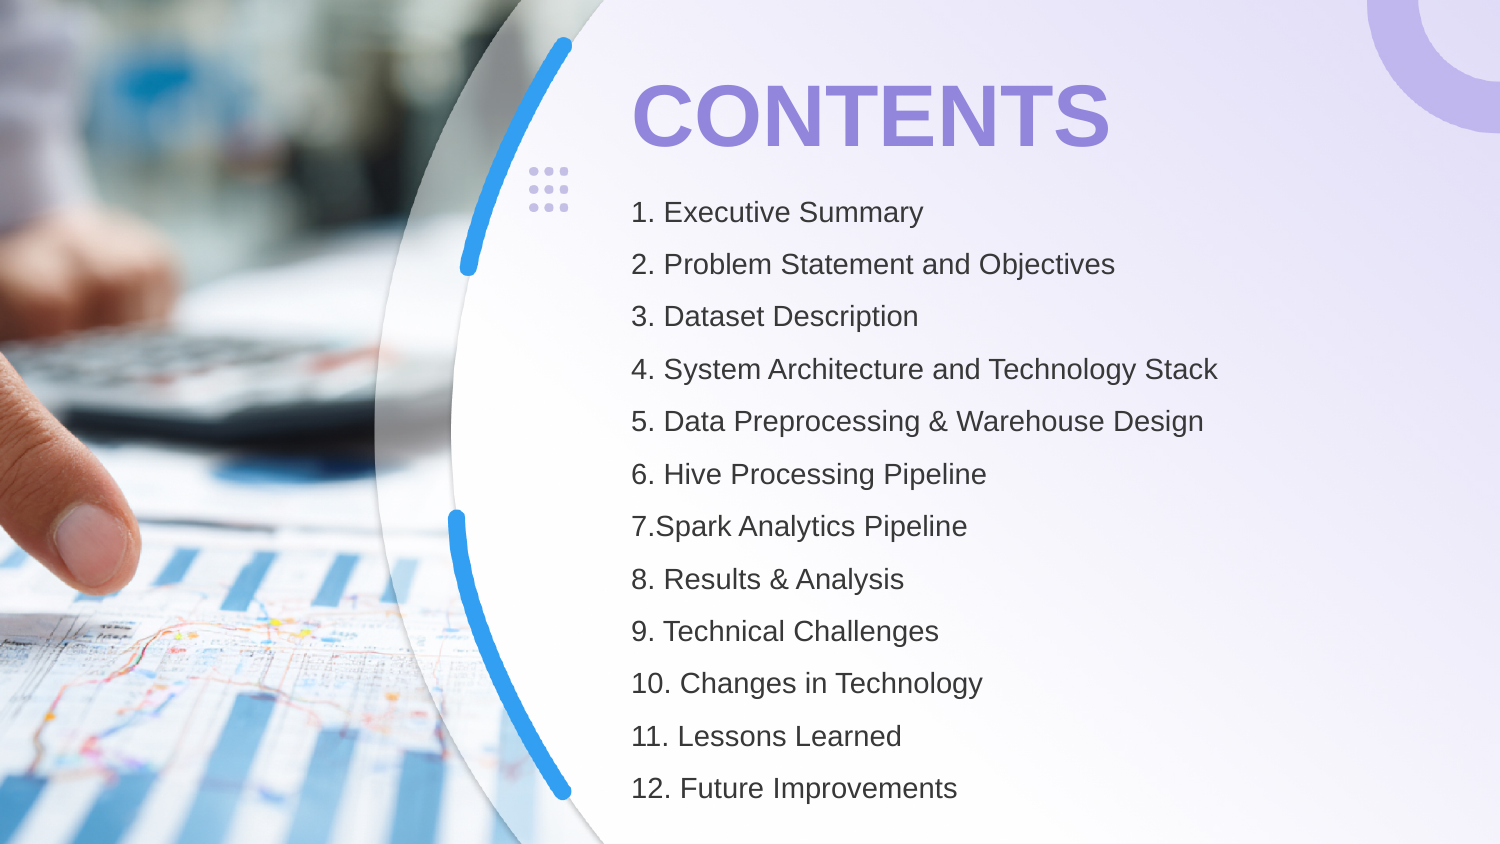

CONTENTS
1. Executive Summary
2. Problem Statement and Objectives
3. Dataset Description
4. System Architecture and Technology Stack
5. Data Preprocessing & Warehouse Design
6. Hive Processing Pipeline
7.Spark Analytics Pipeline
8. Results & Analysis
9. Technical Challenges
10. Changes in Technology
11. Lessons Learned
12. Future Improvements